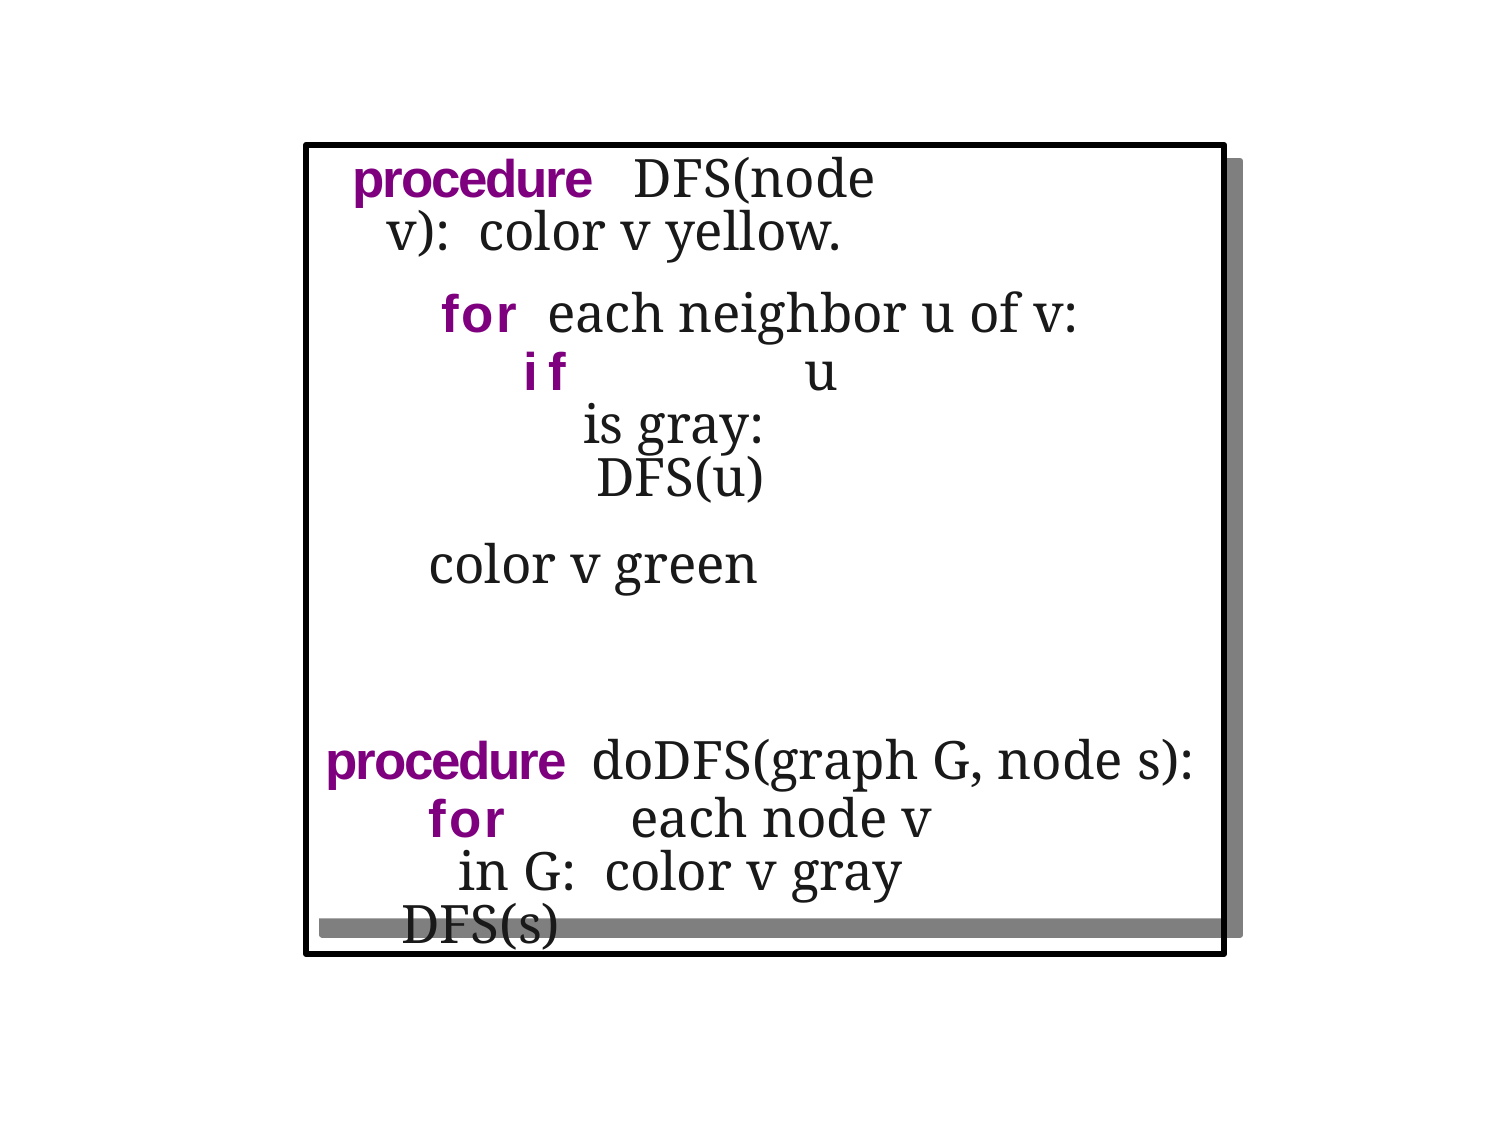

procedure	DFS(node v):  color v yellow.
for	each neighbor u of v:
if	u is gray:  DFS(u)
color v green

procedure	doDFS(graph G, node s):
for	each node v in G:  color v gray
DFS(s)